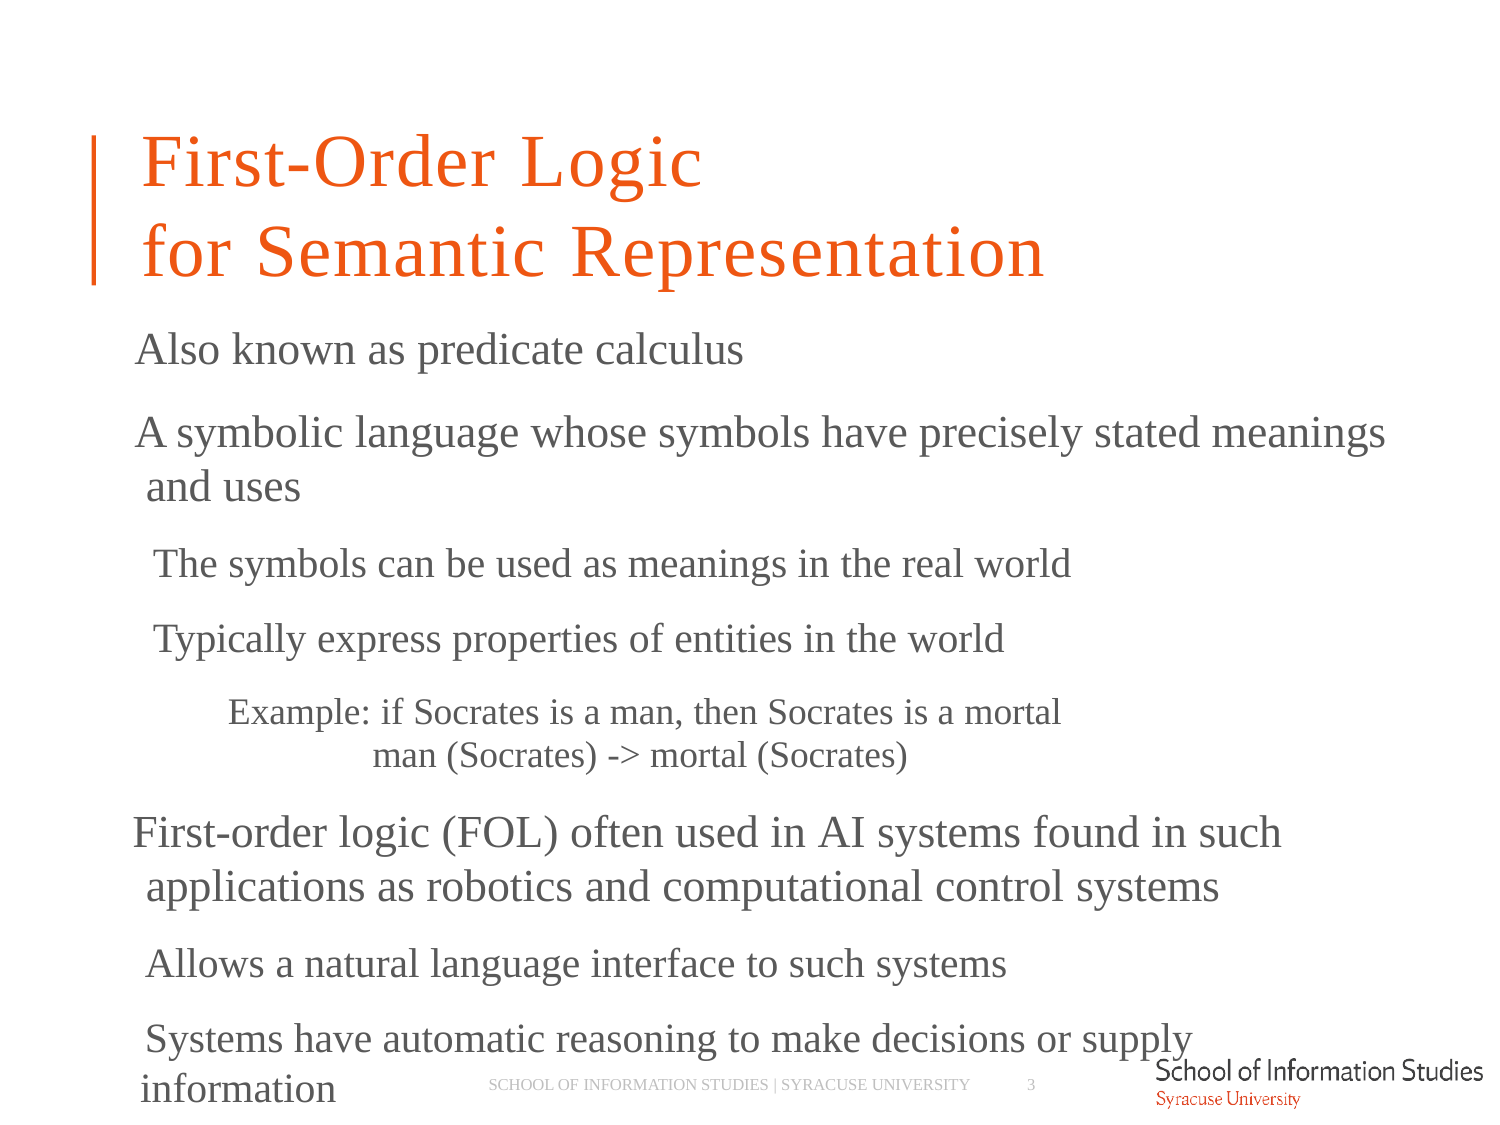

# First-Order Logic
for Semantic Representation
Also known as predicate calculus
A symbolic language whose symbols have precisely stated meanings  and uses
­ The symbols can be used as meanings in the real world
­ Typically express properties of entities in the world
Example: if Socrates is a man, then Socrates is a mortal  man (Socrates) -> mortal (Socrates)
First-order logic (FOL) often used in AI systems found in such  applications as robotics and computational control systems
­ Allows a natural language interface to such systems
­ Systems have automatic reasoning to make decisions or supply information
SCHOOL OF INFORMATION STUDIES | SYRACUSE UNIVERSITY
3